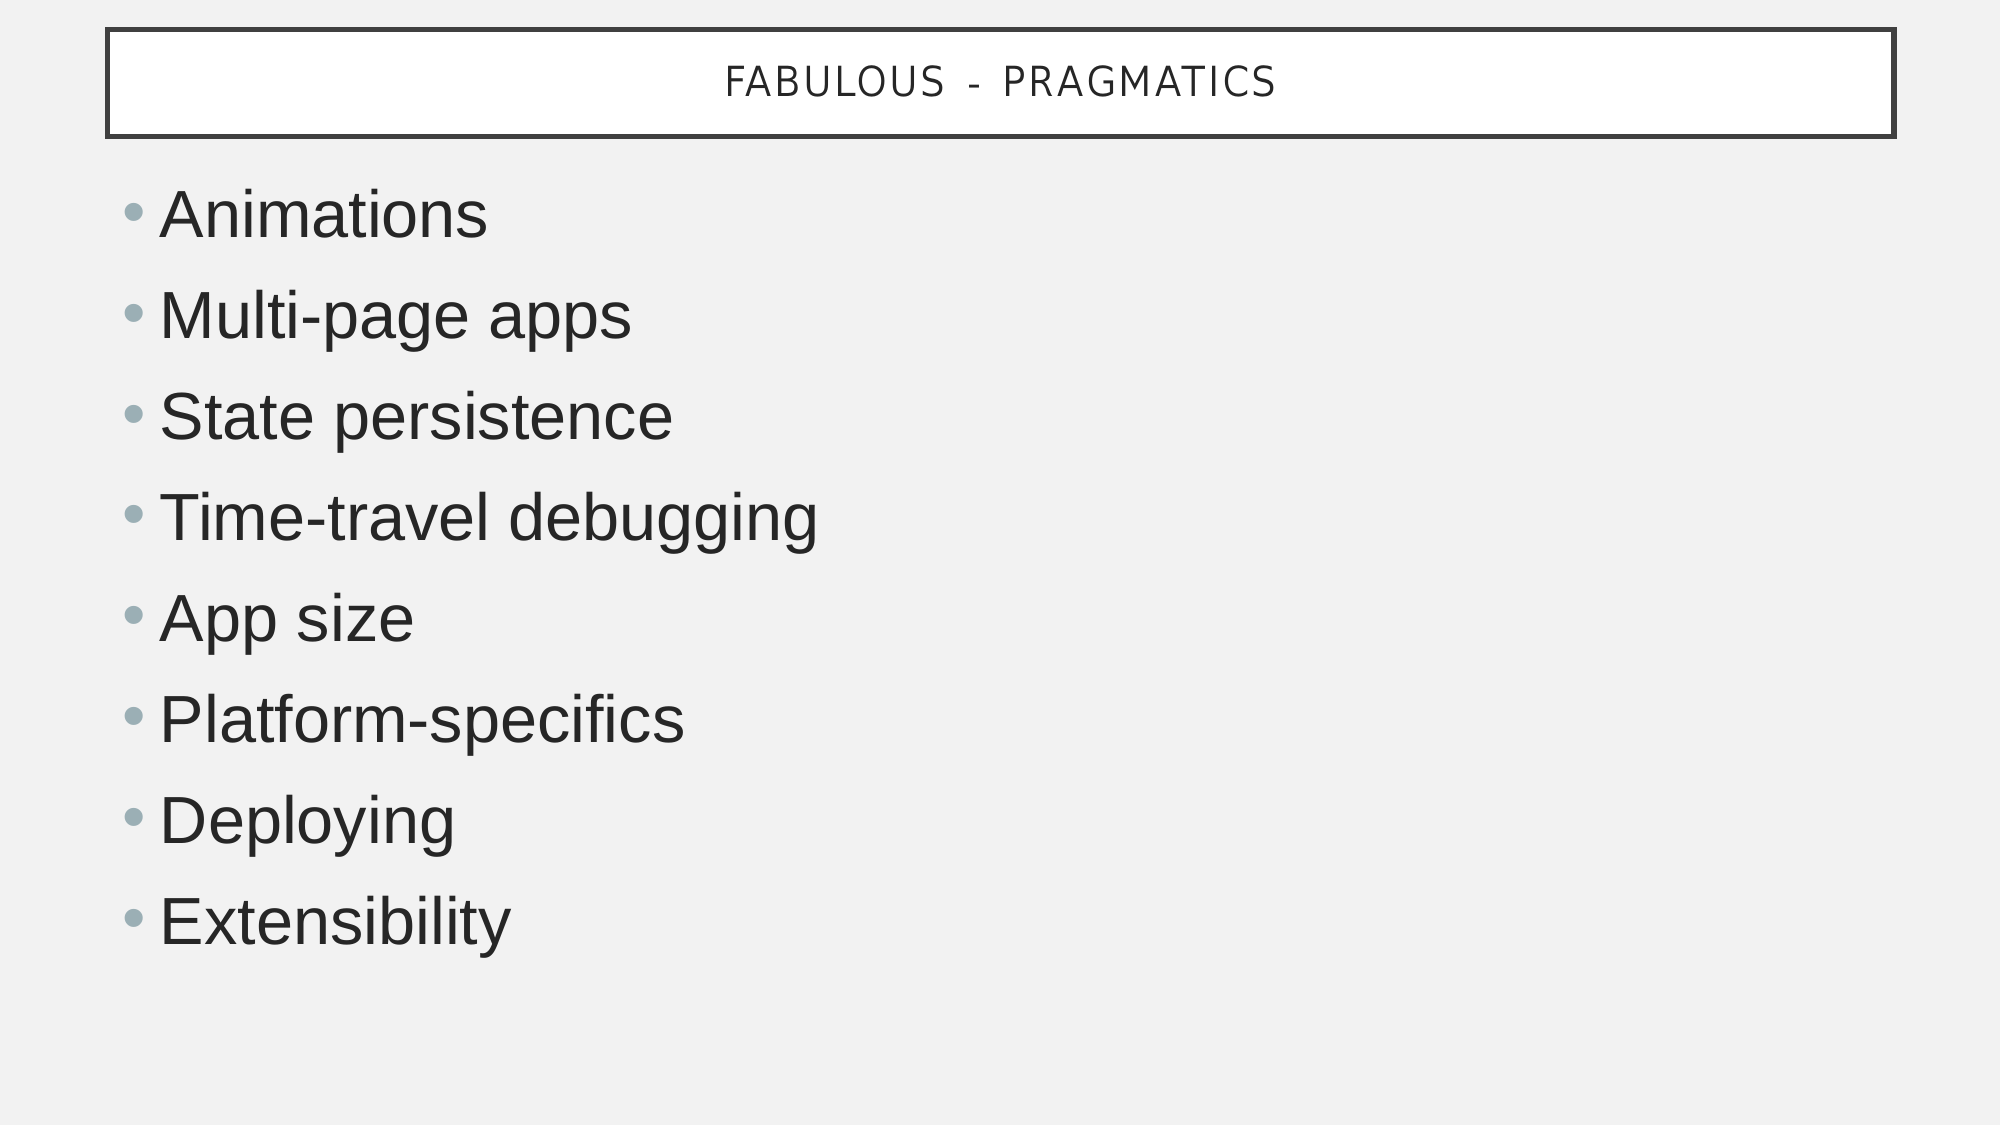

# FABULOUS - Pragmatics
Animations
Multi-page apps
State persistence
Time-travel debugging
App size
Platform-specifics
Deploying
Extensibility